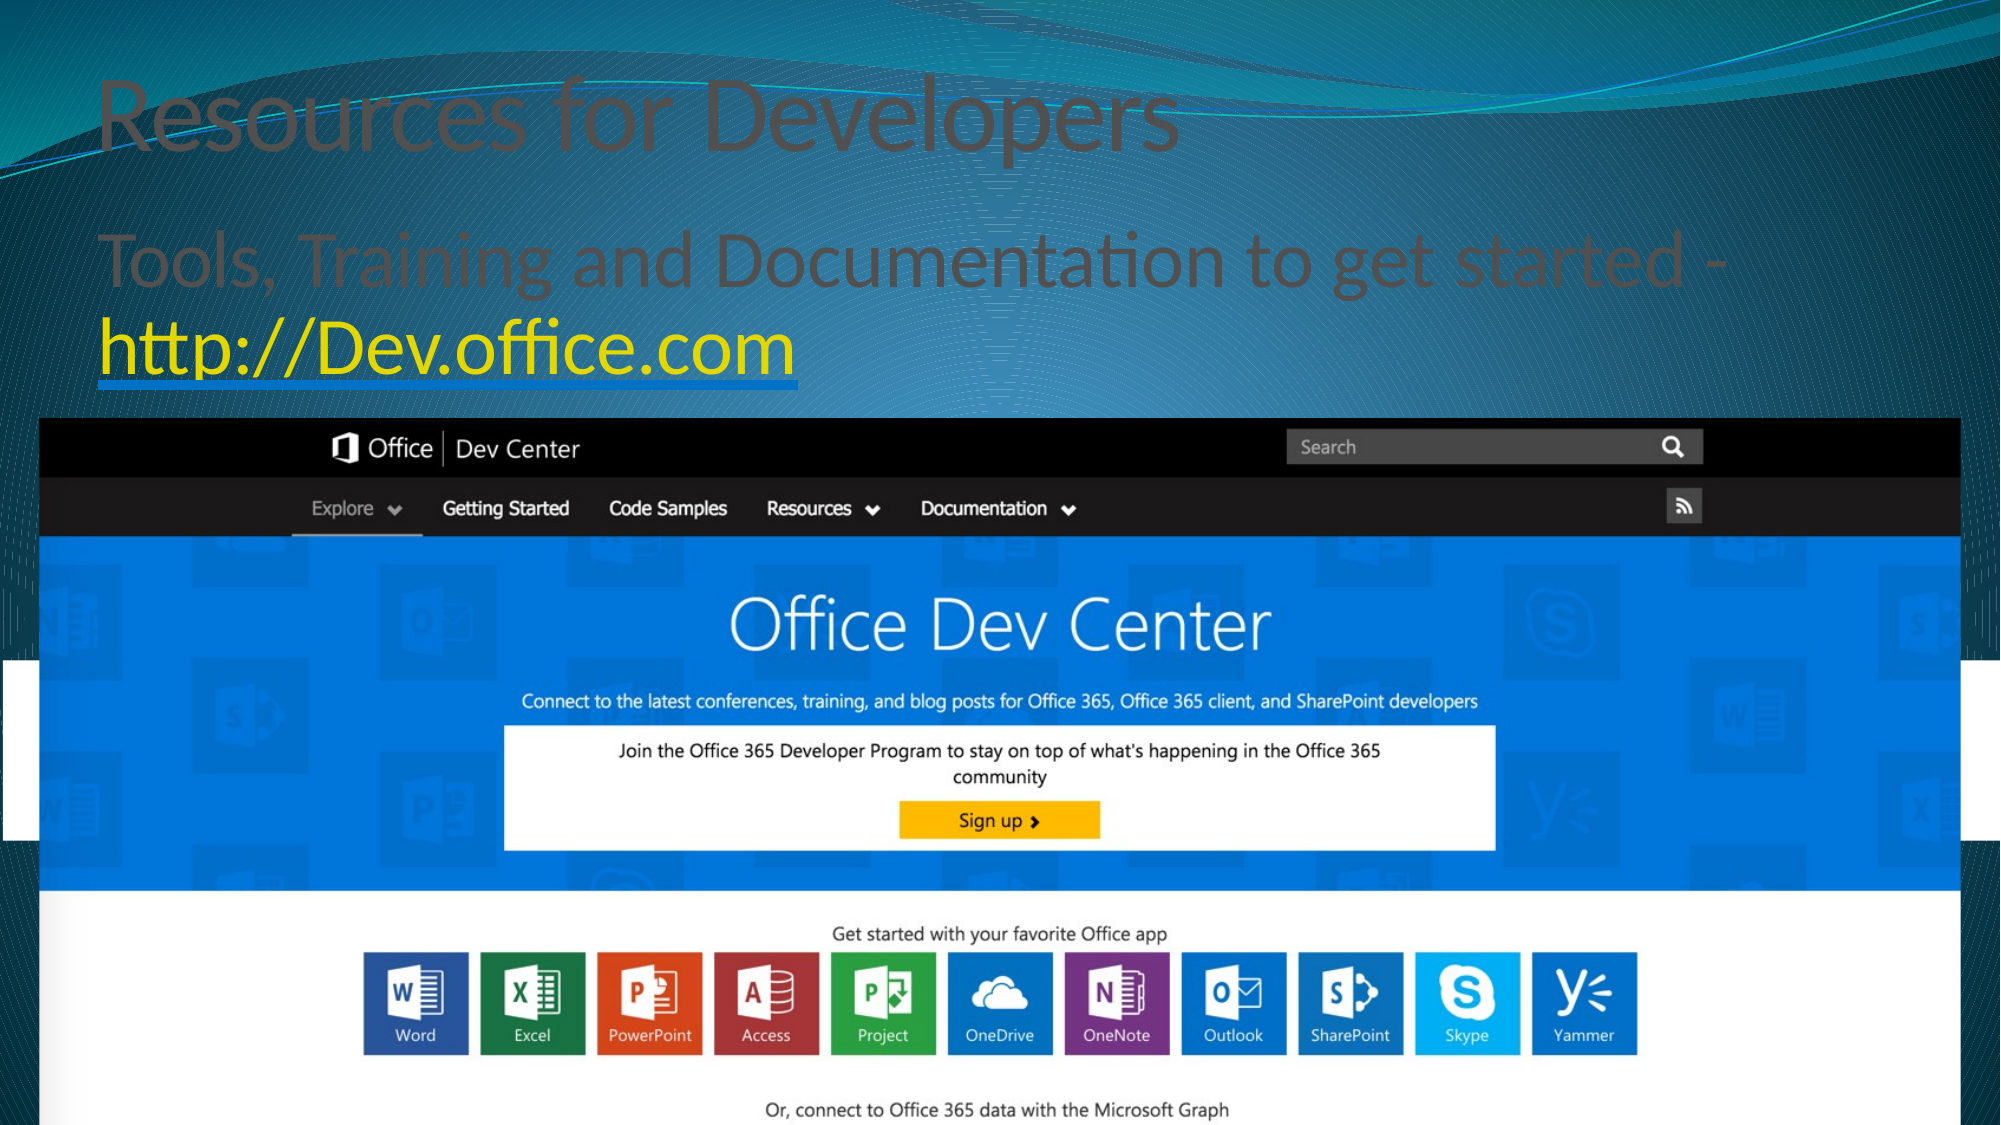

Resources for Developers
Tools, Training and Documentation to get started -  http://Dev.office.com